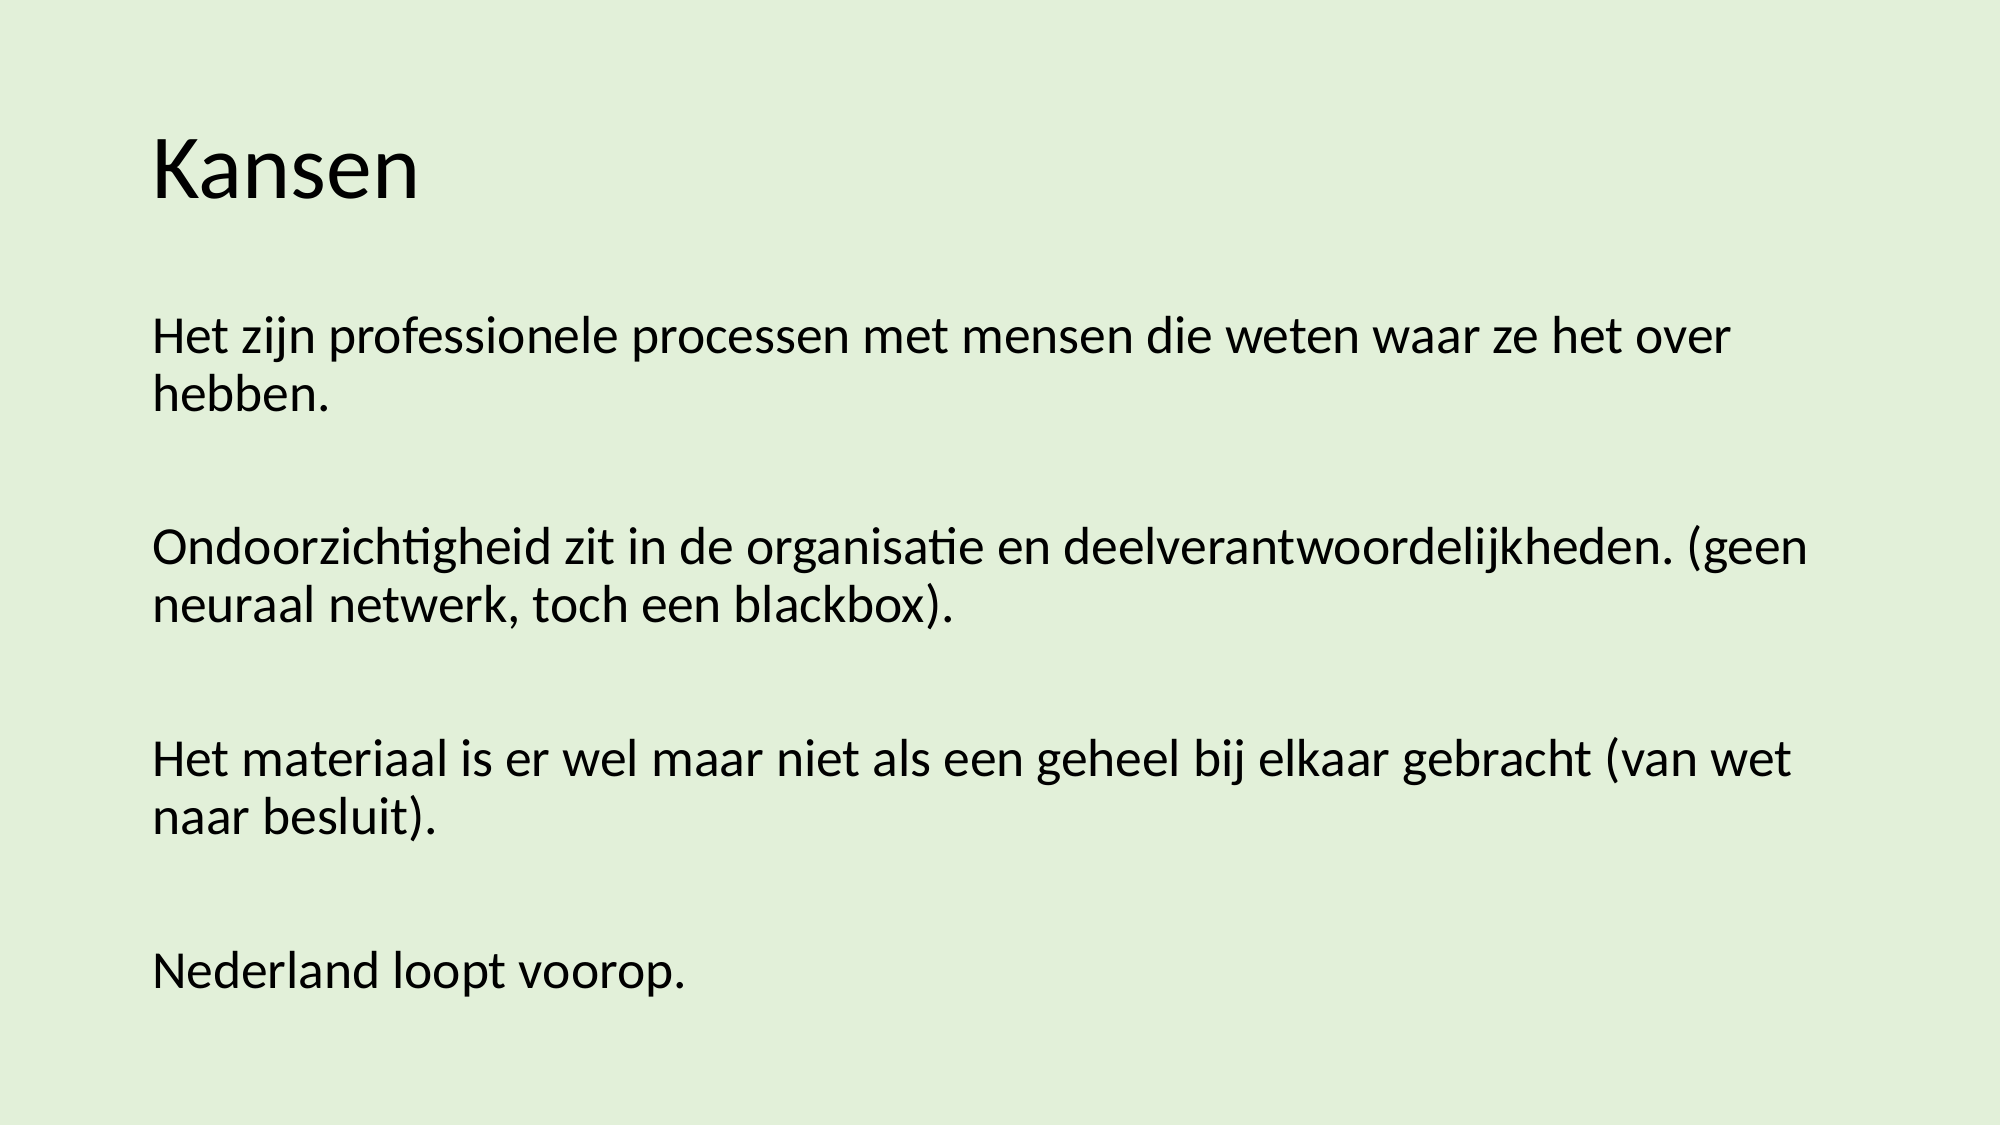

# Kansen
Het zijn professionele processen met mensen die weten waar ze het over hebben.

Ondoorzichtigheid zit in de organisatie en deelverantwoordelijkheden. (geen neuraal netwerk, toch een blackbox).

Het materiaal is er wel maar niet als een geheel bij elkaar gebracht (van wet naar besluit).

Nederland loopt voorop.